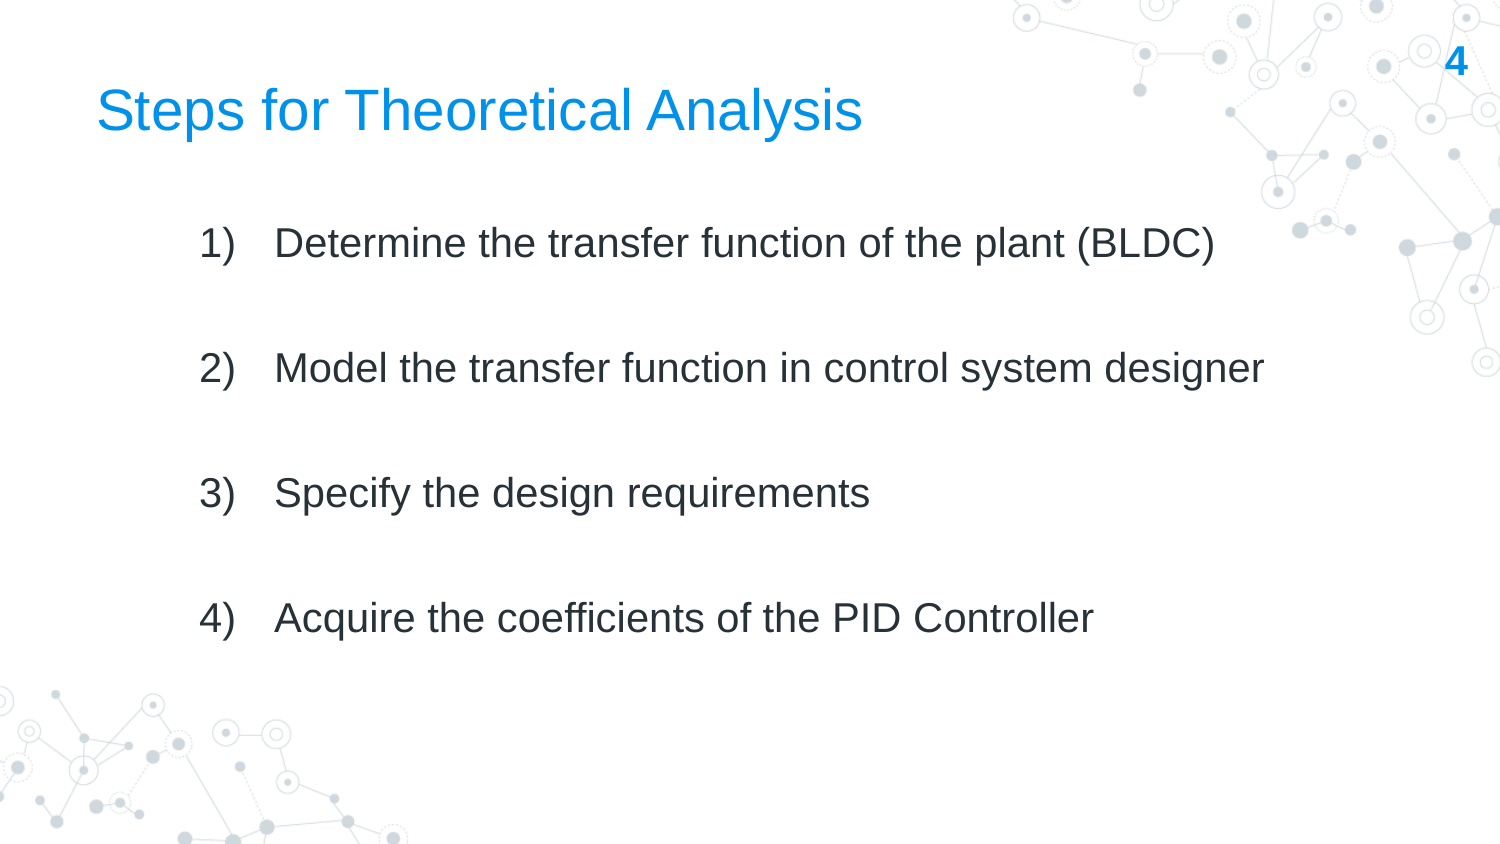

4
# Steps for Theoretical Analysis
Determine the transfer function of the plant (BLDC)

Model the transfer function in control system designer

Specify the design requirements

Acquire the coefficients of the PID Controller